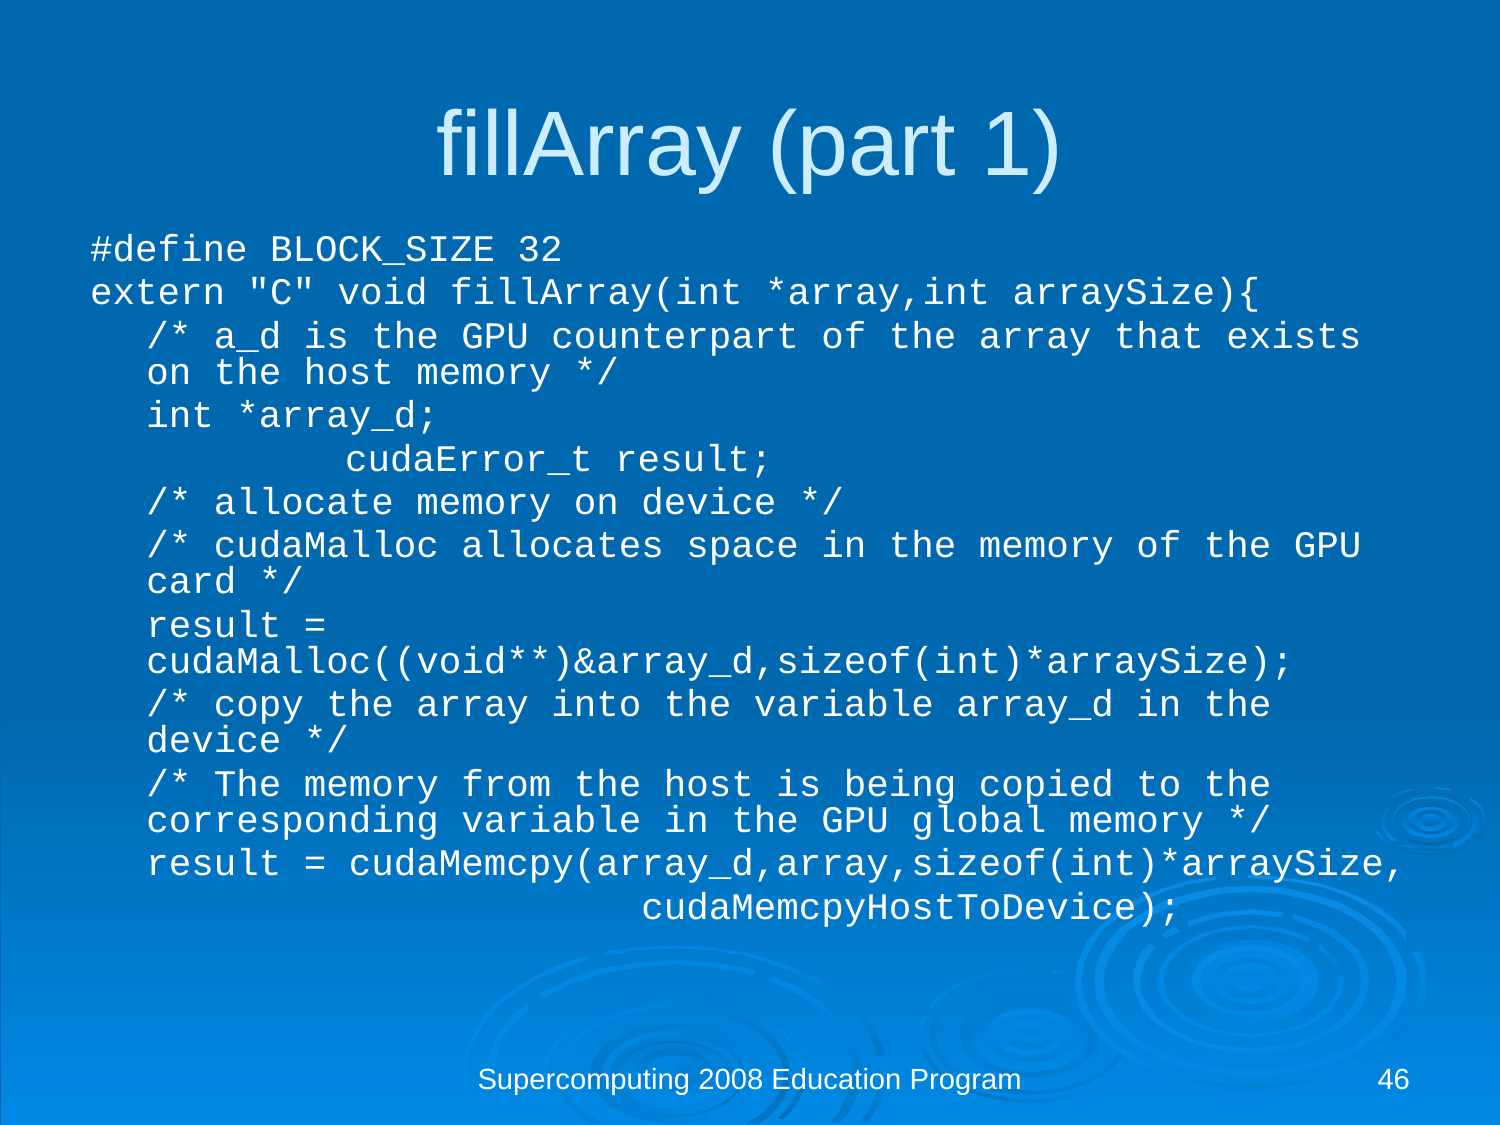

fillArray (part 1)
#define BLOCK_SIZE 32
extern "C" void fillArray(int *array,int arraySize){
	/* a_d is the GPU counterpart of the array that exists on the host memory */
	int *array_d;
        cudaError_t result;
	/* allocate memory on device */
	/* cudaMalloc allocates space in the memory of the GPU card */
	result = cudaMalloc((void**)&array_d,sizeof(int)*arraySize);
	/* copy the array into the variable array_d in the device */
	/* The memory from the host is being copied to the corresponding variable in the GPU global memory */
	result = cudaMemcpy(array_d,array,sizeof(int)*arraySize,
				  cudaMemcpyHostToDevice);
Supercomputing 2008 Education Program
46